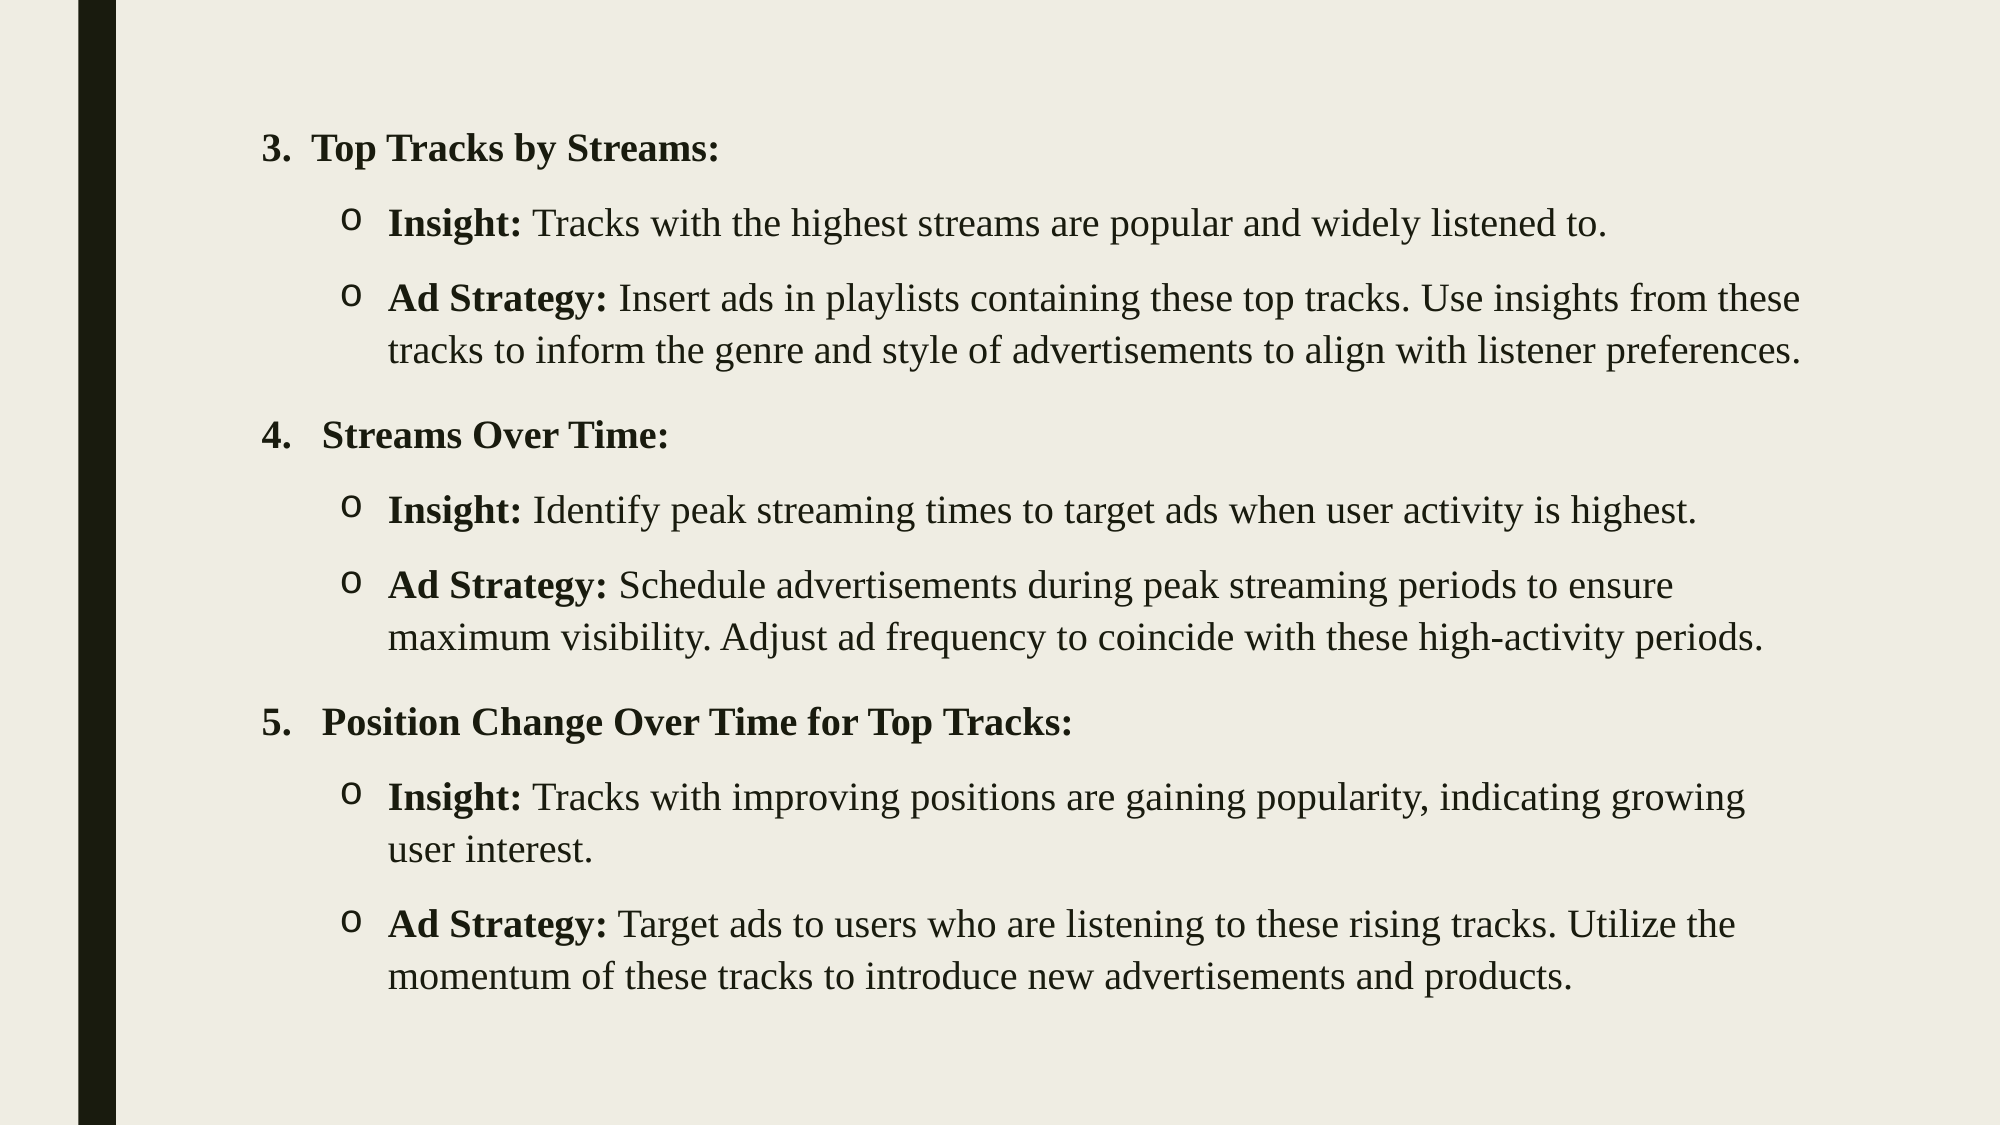

3.  Top Tracks by Streams:
Insight: Tracks with the highest streams are popular and widely listened to.
Ad Strategy: Insert ads in playlists containing these top tracks. Use insights from these tracks to inform the genre and style of advertisements to align with listener preferences.
4.   Streams Over Time:
Insight: Identify peak streaming times to target ads when user activity is highest.
Ad Strategy: Schedule advertisements during peak streaming periods to ensure maximum visibility. Adjust ad frequency to coincide with these high-activity periods.
5.   Position Change Over Time for Top Tracks:
Insight: Tracks with improving positions are gaining popularity, indicating growing user interest.
Ad Strategy: Target ads to users who are listening to these rising tracks. Utilize the momentum of these tracks to introduce new advertisements and products.